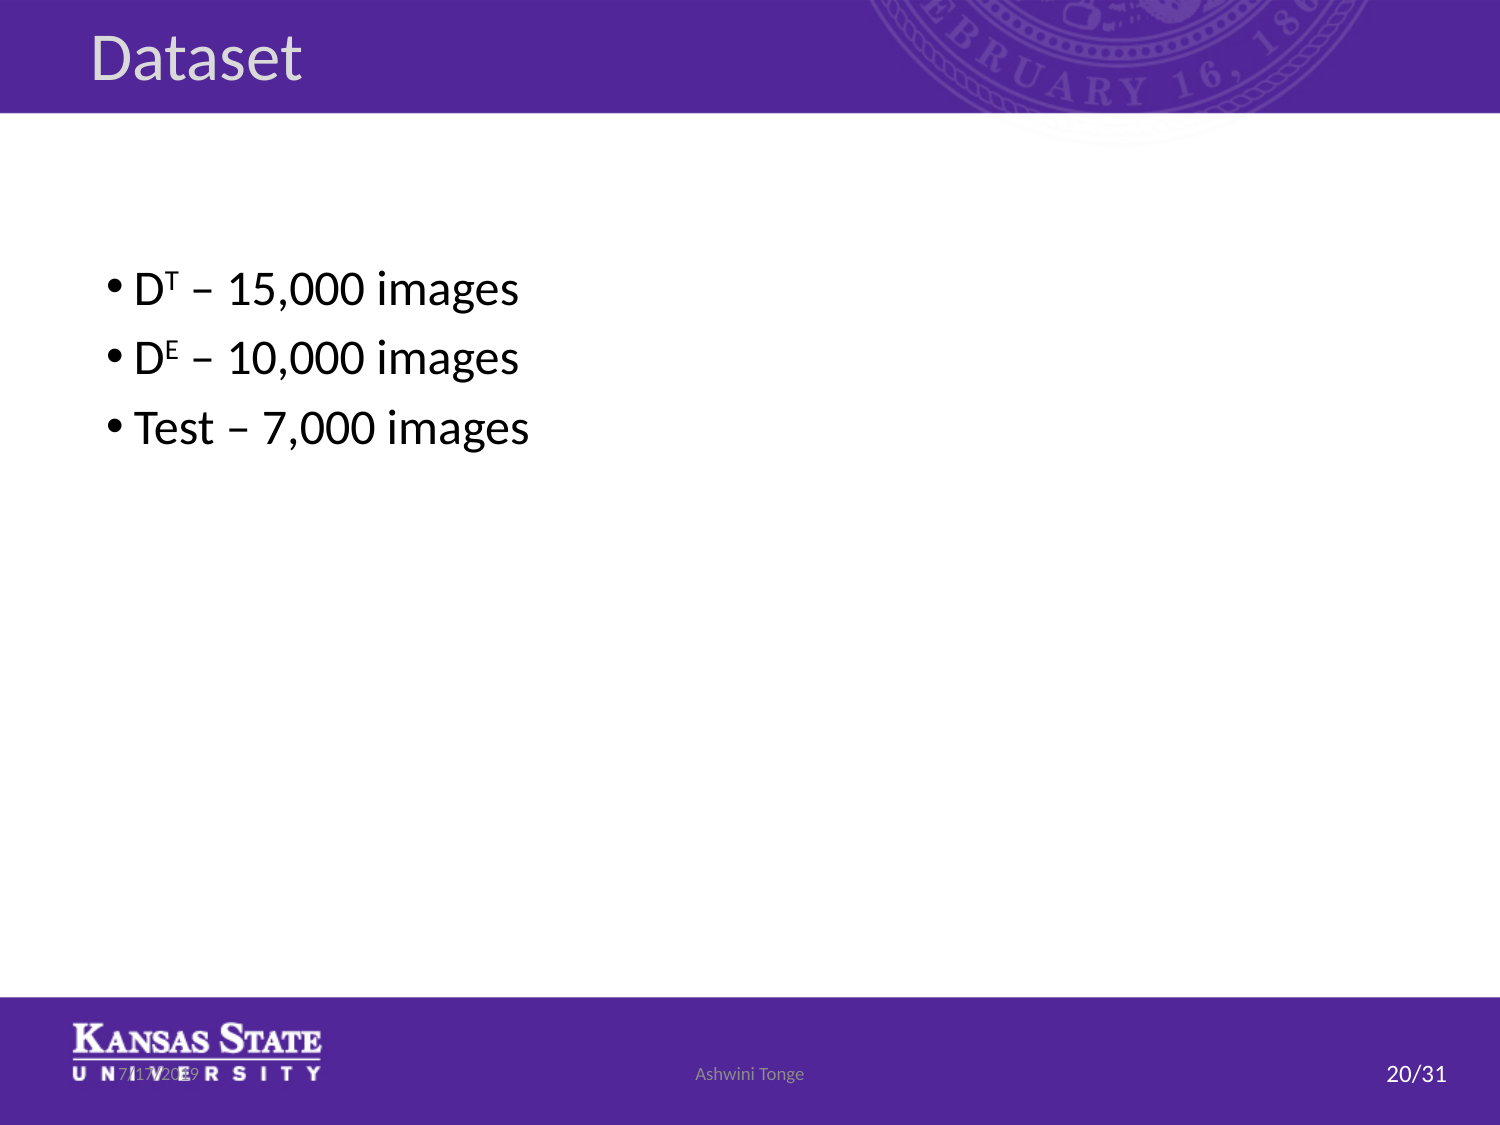

# Dataset
DT – 15,000 images
DE – 10,000 images
Test – 7,000 images

7/17/2019
Ashwini Tonge